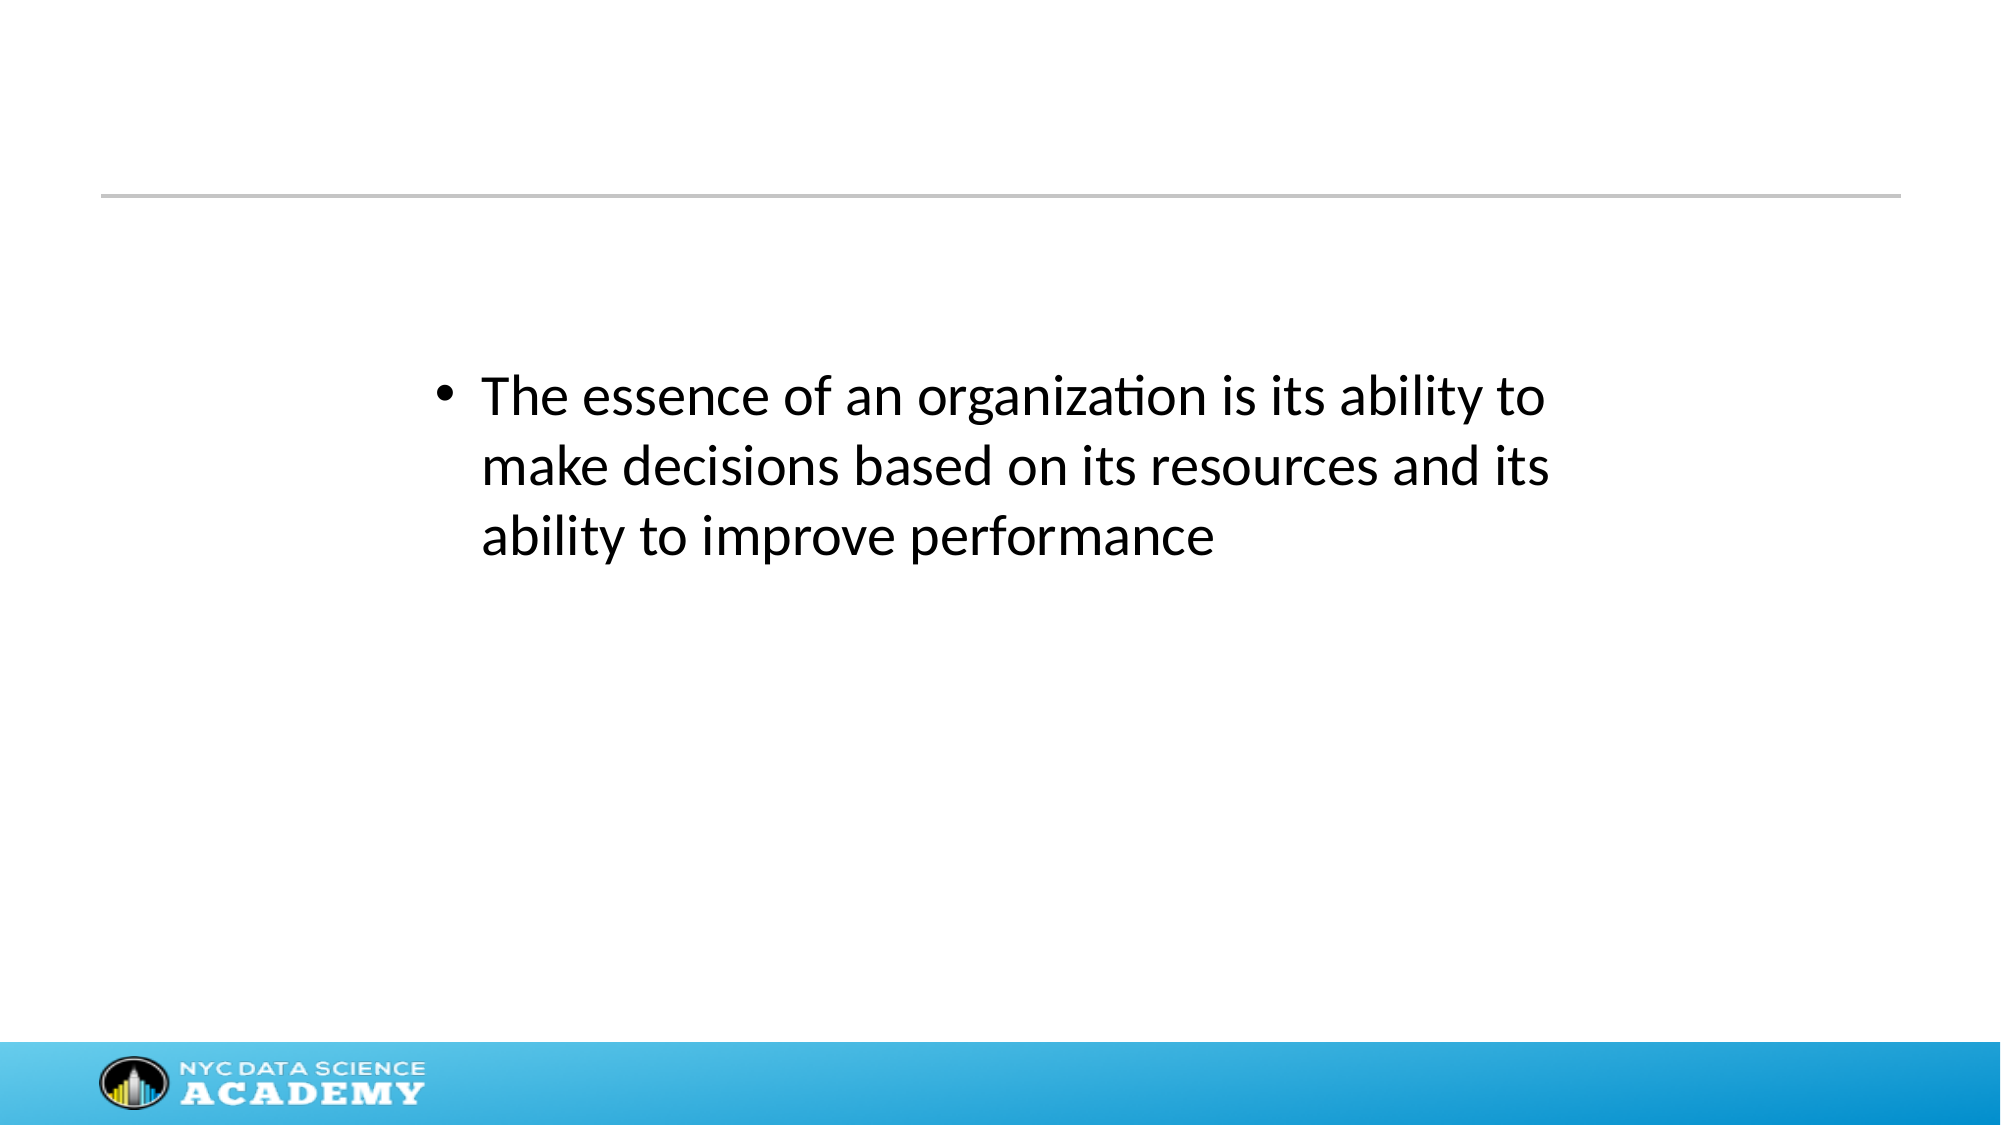

The essence of an organization is its ability to make decisions based on its resources and its ability to improve performance